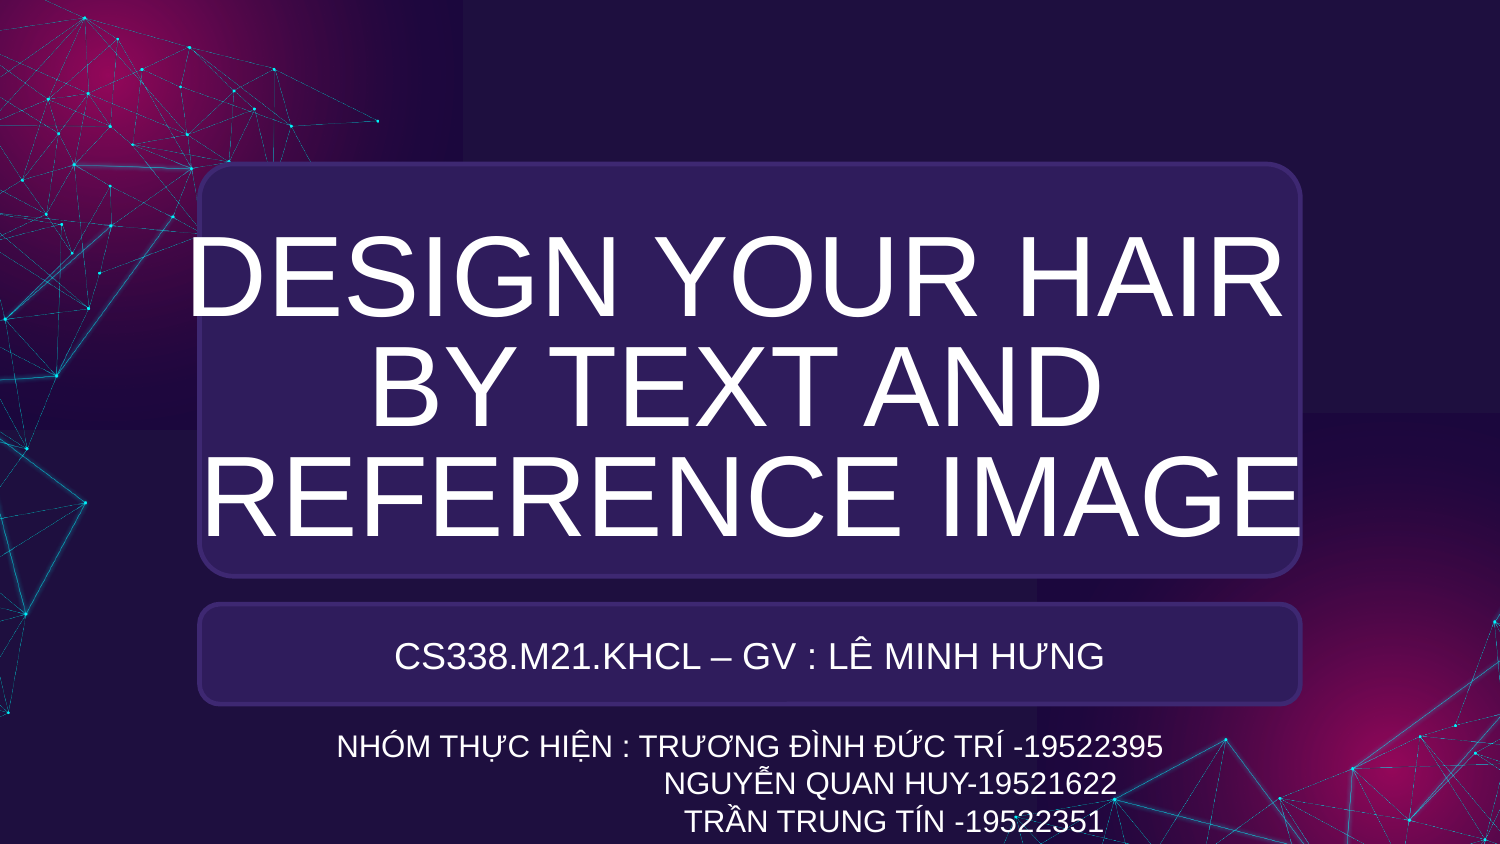

# DESIGN YOUR HAIR BY TEXT AND REFERENCE IMAGE

CS338.M21.KHCL – GV : LÊ MINH HƯNG
NHÓM THỰC HIỆN : TRƯƠNG ĐÌNH ĐỨC TRÍ -19522395
	               NGUYỄN QUAN HUY-19521622
                                 TRẦN TRUNG TÍN -19522351